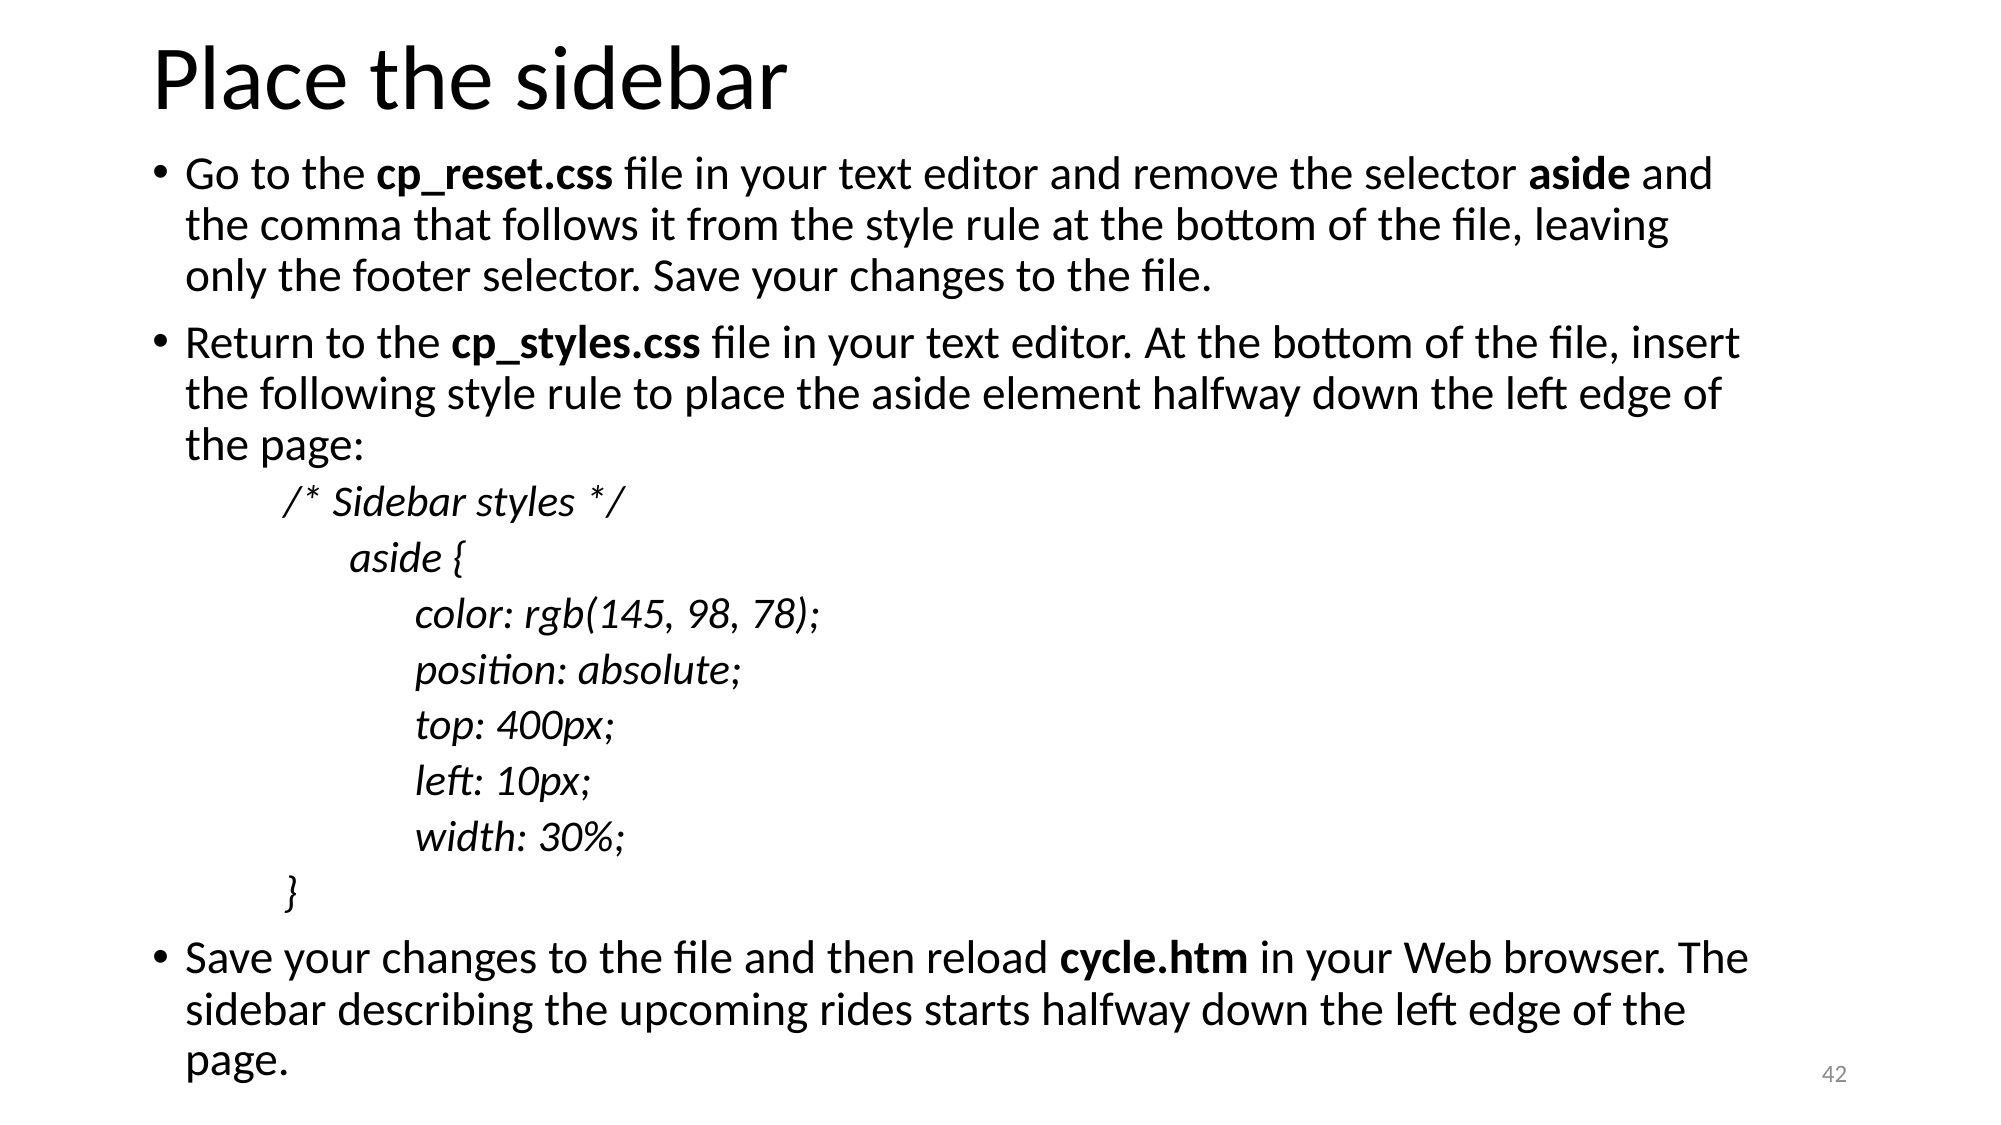

# Place the sidebar
Go to the cp_reset.css file in your text editor and remove the selector aside and the comma that follows it from the style rule at the bottom of the file, leaving only the footer selector. Save your changes to the file.
Return to the cp_styles.css file in your text editor. At the bottom of the file, insert the following style rule to place the aside element halfway down the left edge of the page:
/* Sidebar styles */
aside {
color: rgb(145, 98, 78);
position: absolute;
top: 400px;
left: 10px;
width: 30%;
}
Save your changes to the file and then reload cycle.htm in your Web browser. The sidebar describing the upcoming rides starts halfway down the left edge of the page.
42